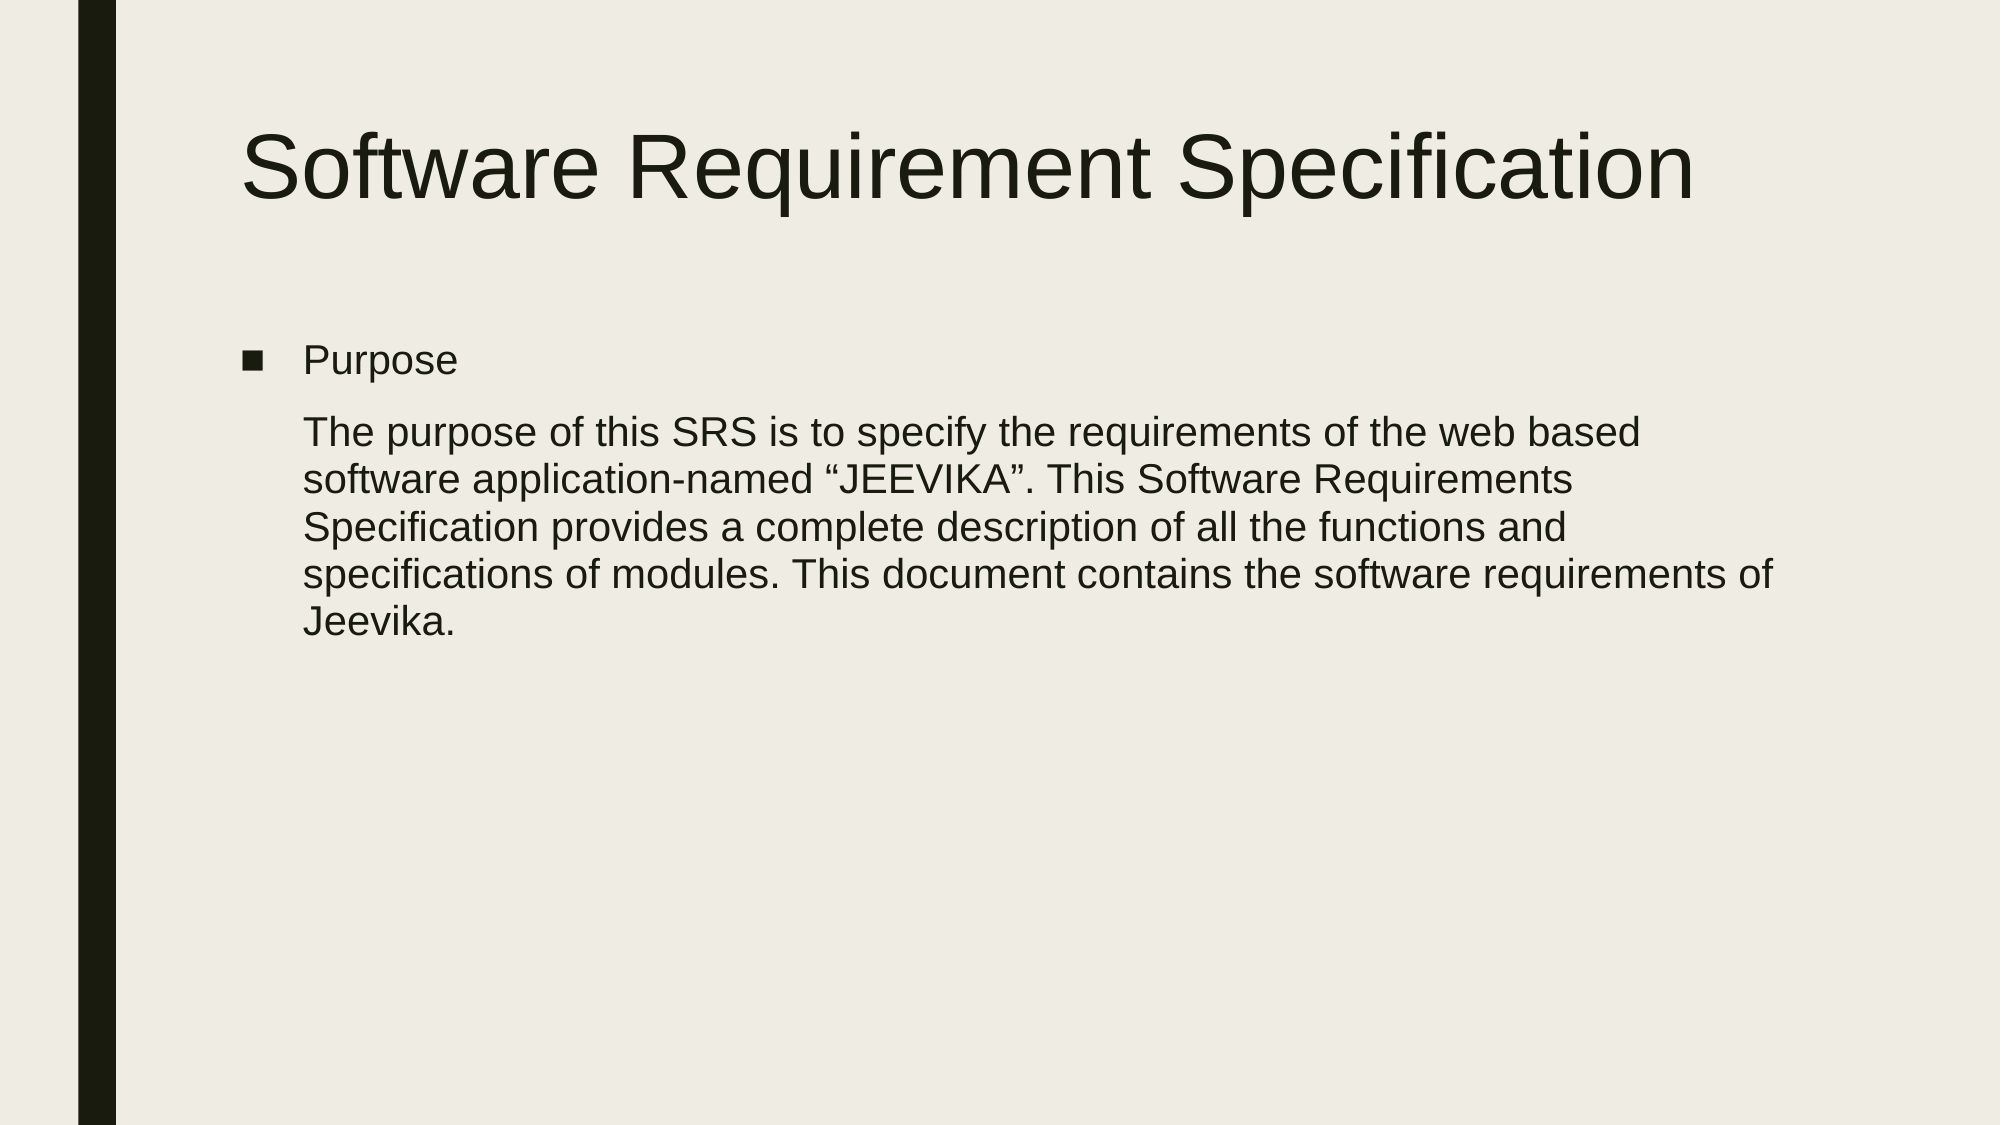

# Software Requirement Specification
Purpose
	The purpose of this SRS is to specify the requirements of the web based software application-named “JEEVIKA”. This Software Requirements Specification provides a complete description of all the functions and specifications of modules. This document contains the software requirements of Jeevika.